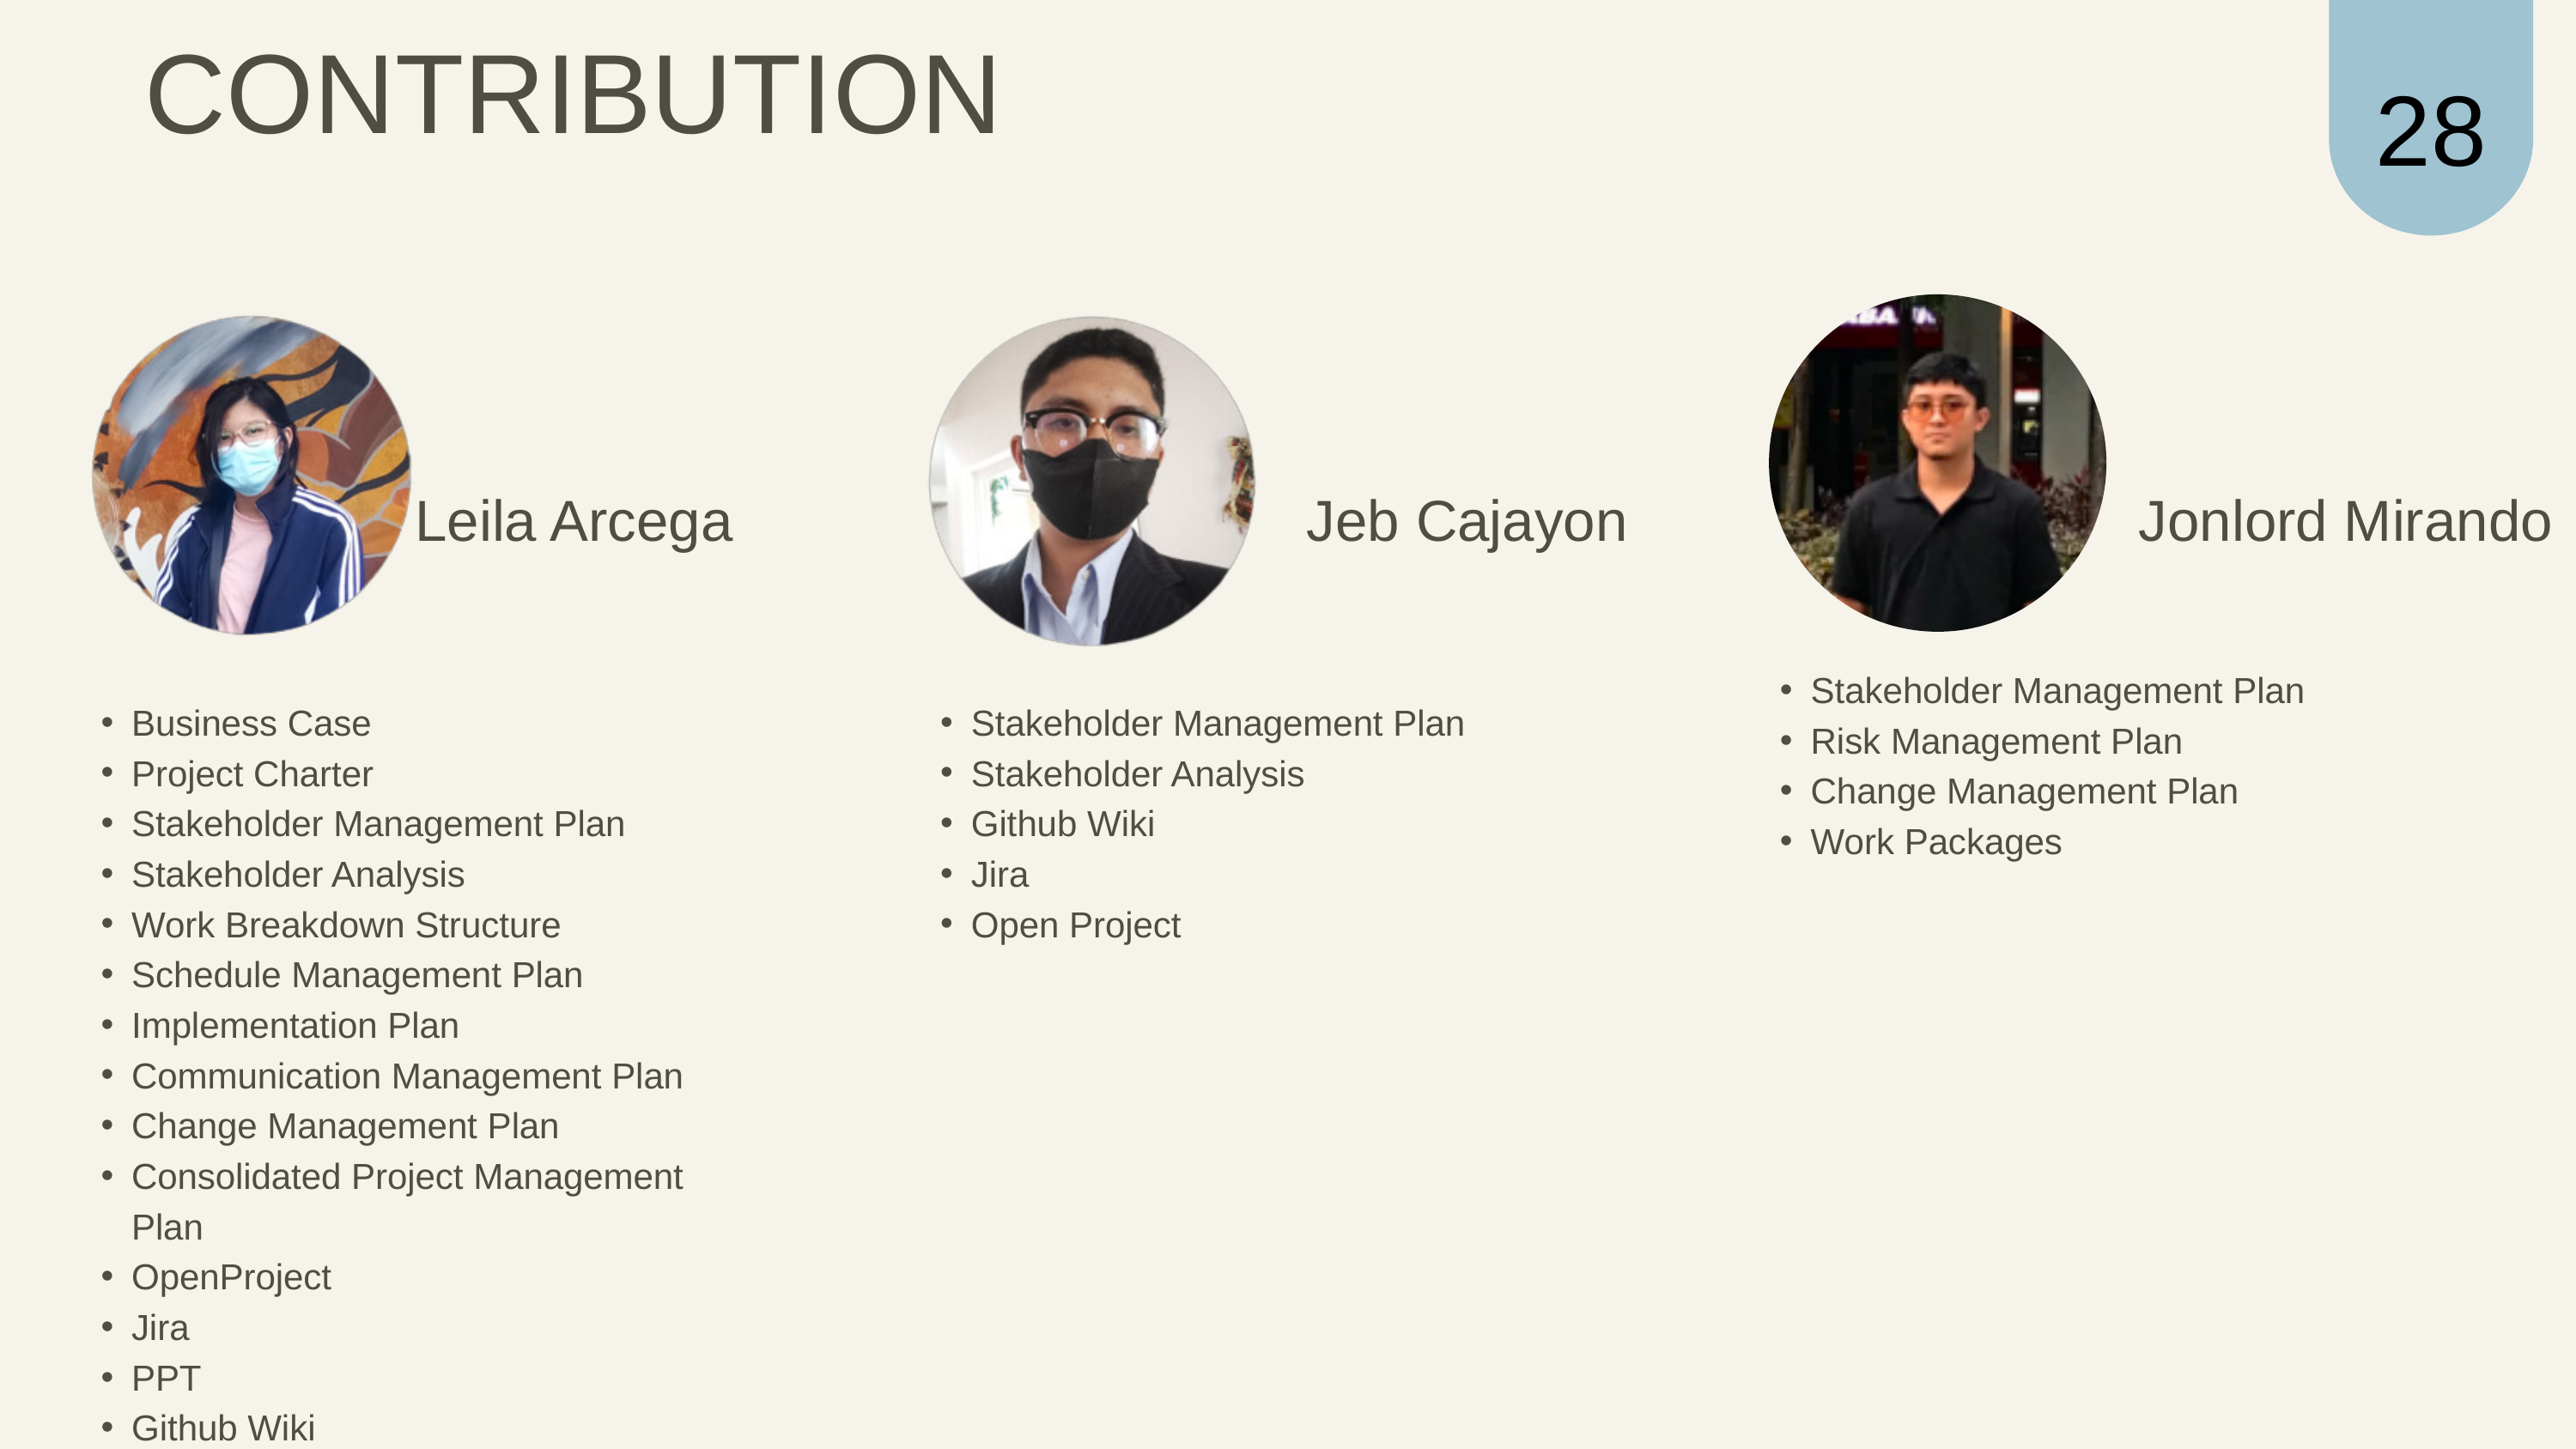

28
CONTRIBUTION

Leila Arcega
Jeb Cajayon
Jonlord Mirando
Stakeholder Management Plan​
Risk Management Plan
Change Management Plan
Work Packages
Business Case​
Project Charter​
Stakeholder Management Plan​
Stakeholder Analysis​
Work Breakdown Structure​
Schedule Management Plan​
Implementation Plan​
Communication Management Plan
Change Management Plan​
Consolidated Project Management Plan​
OpenProject​
Jira
PPT
Github Wiki
Stakeholder Management Plan​
Stakeholder Analysis​
Github Wiki
Jira
Open Project